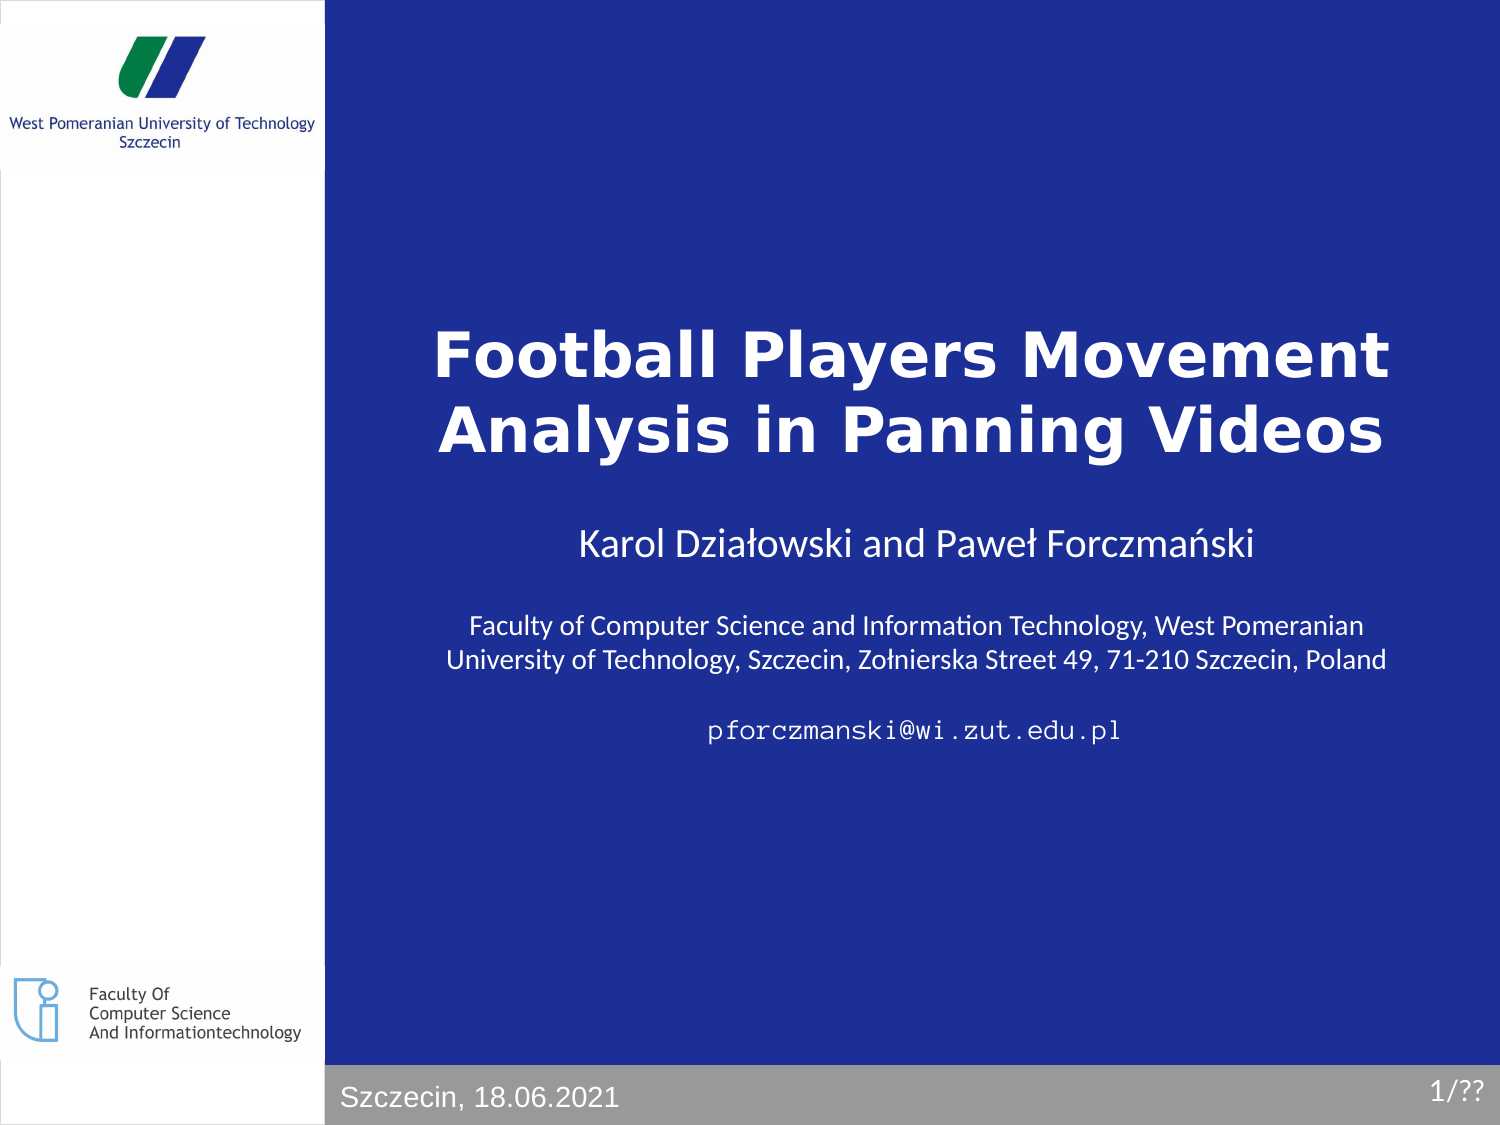

# Football Players Movement Analysis in Panning Videos
Karol Działowski and Paweł Forczmański

Faculty of Computer Science and Information Technology, West Pomeranian
University of Technology, Szczecin, Zołnierska Street 49, 71-210 Szczecin, Poland

pforczmanski@wi.zut.edu.pl
1/??